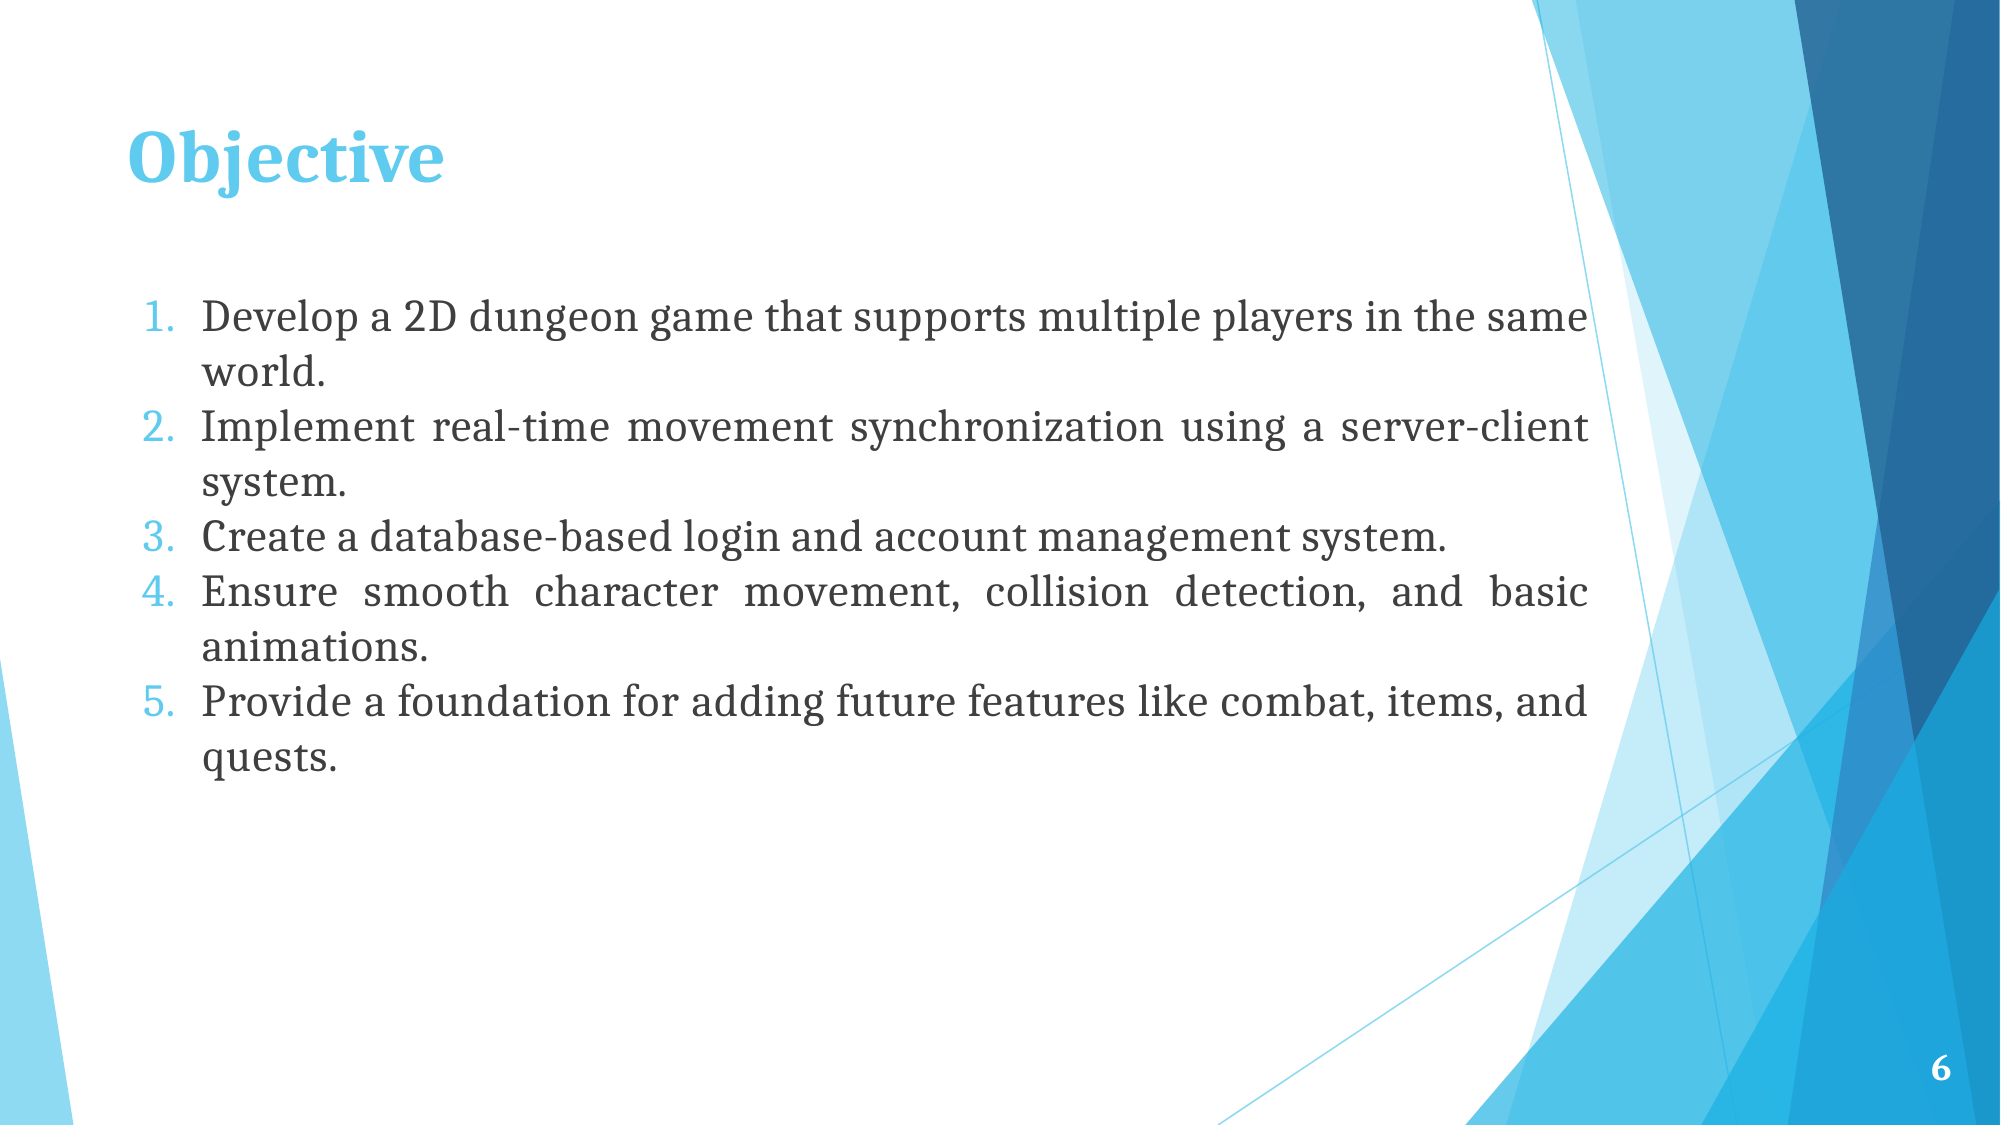

# Objective
Develop a 2D dungeon game that supports multiple players in the same world.
Implement real-time movement synchronization using a server-client system.
Create a database-based login and account management system.
Ensure smooth character movement, collision detection, and basic animations.
Provide a foundation for adding future features like combat, items, and quests.
6